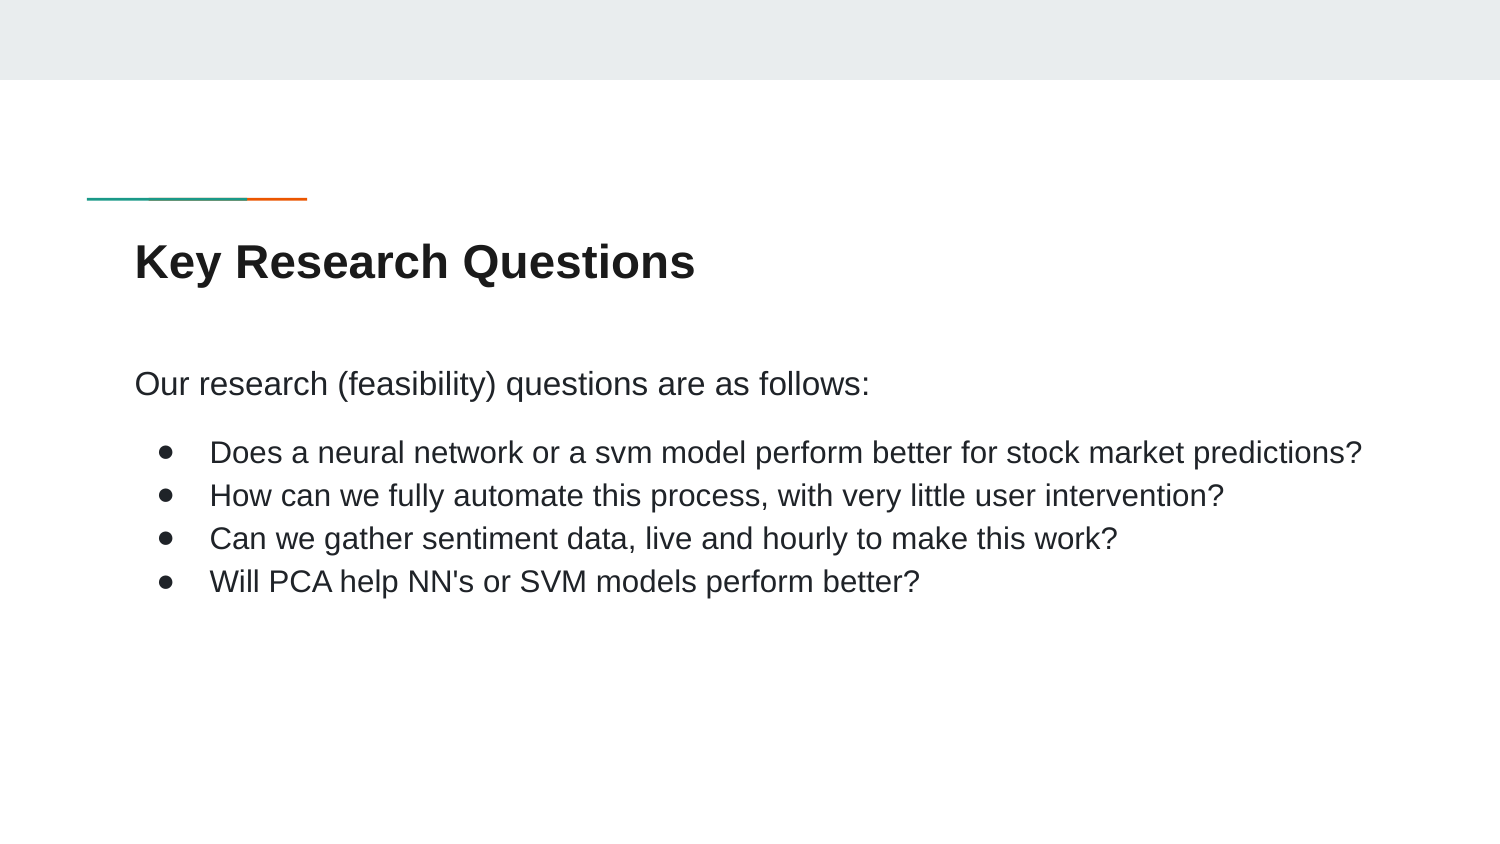

# Key Research Questions
Our research (feasibility) questions are as follows:
Does a neural network or a svm model perform better for stock market predictions?
How can we fully automate this process, with very little user intervention?
Can we gather sentiment data, live and hourly to make this work?
Will PCA help NN's or SVM models perform better?